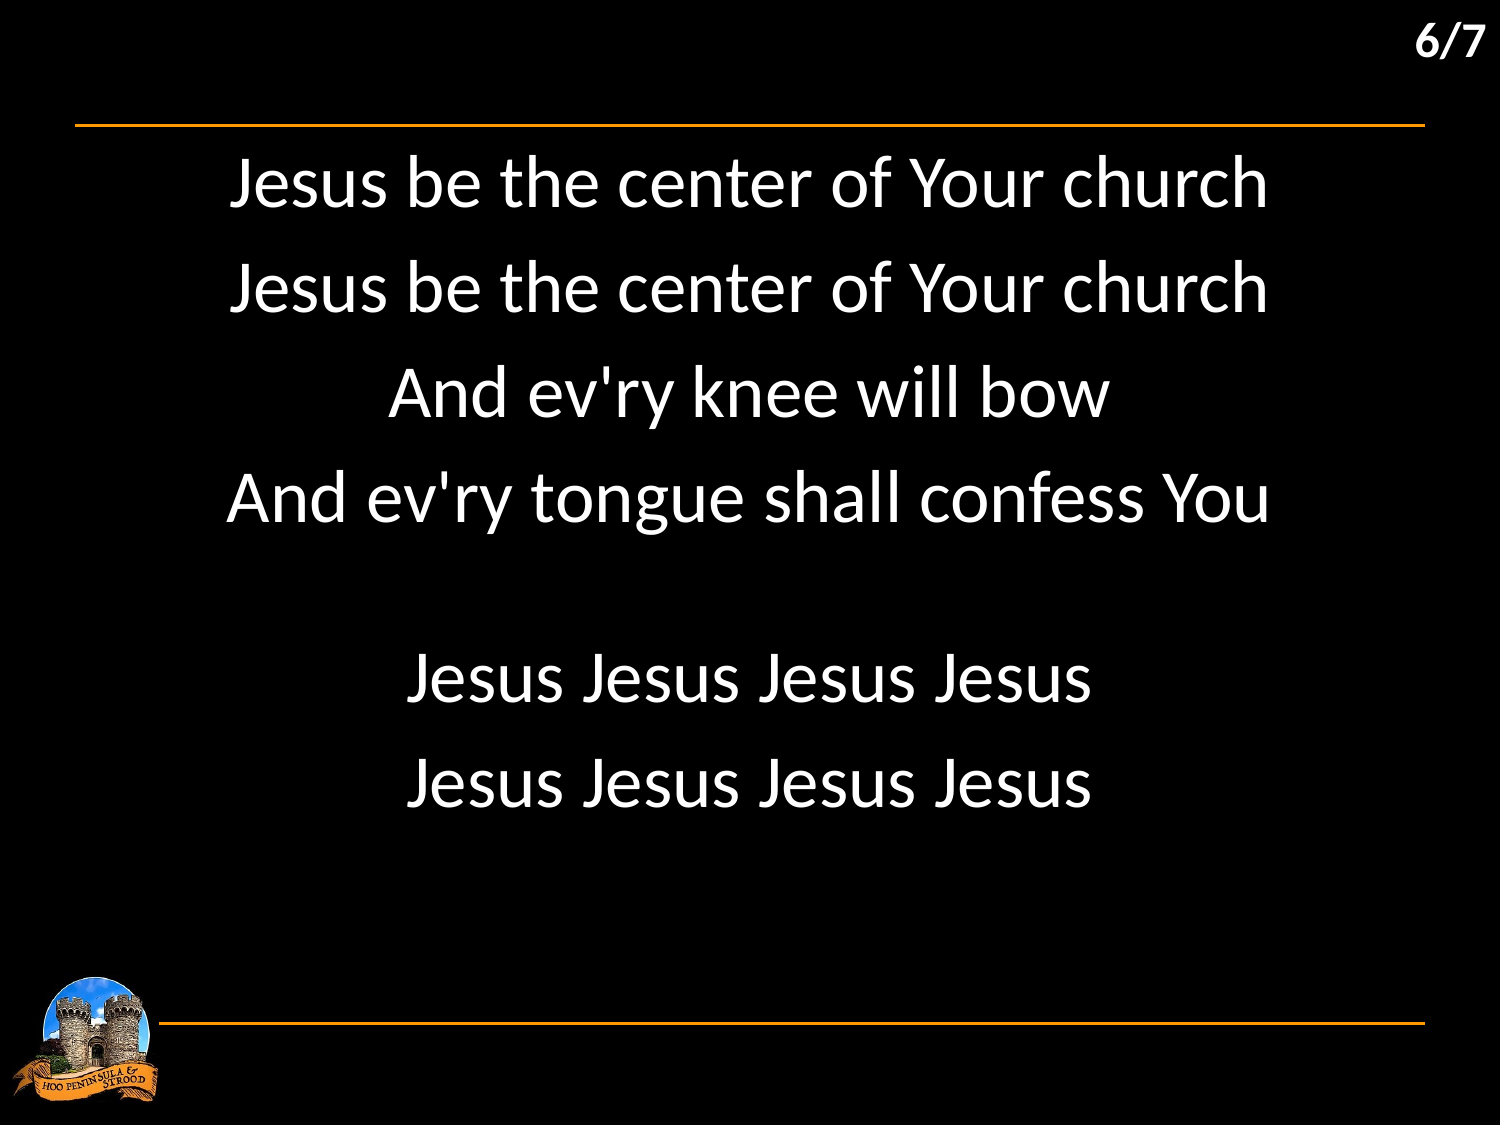

6/7
Jesus be the center of Your church
Jesus be the center of Your church
And ev'ry knee will bow
And ev'ry tongue shall confess You
Jesus Jesus Jesus Jesus
Jesus Jesus Jesus Jesus